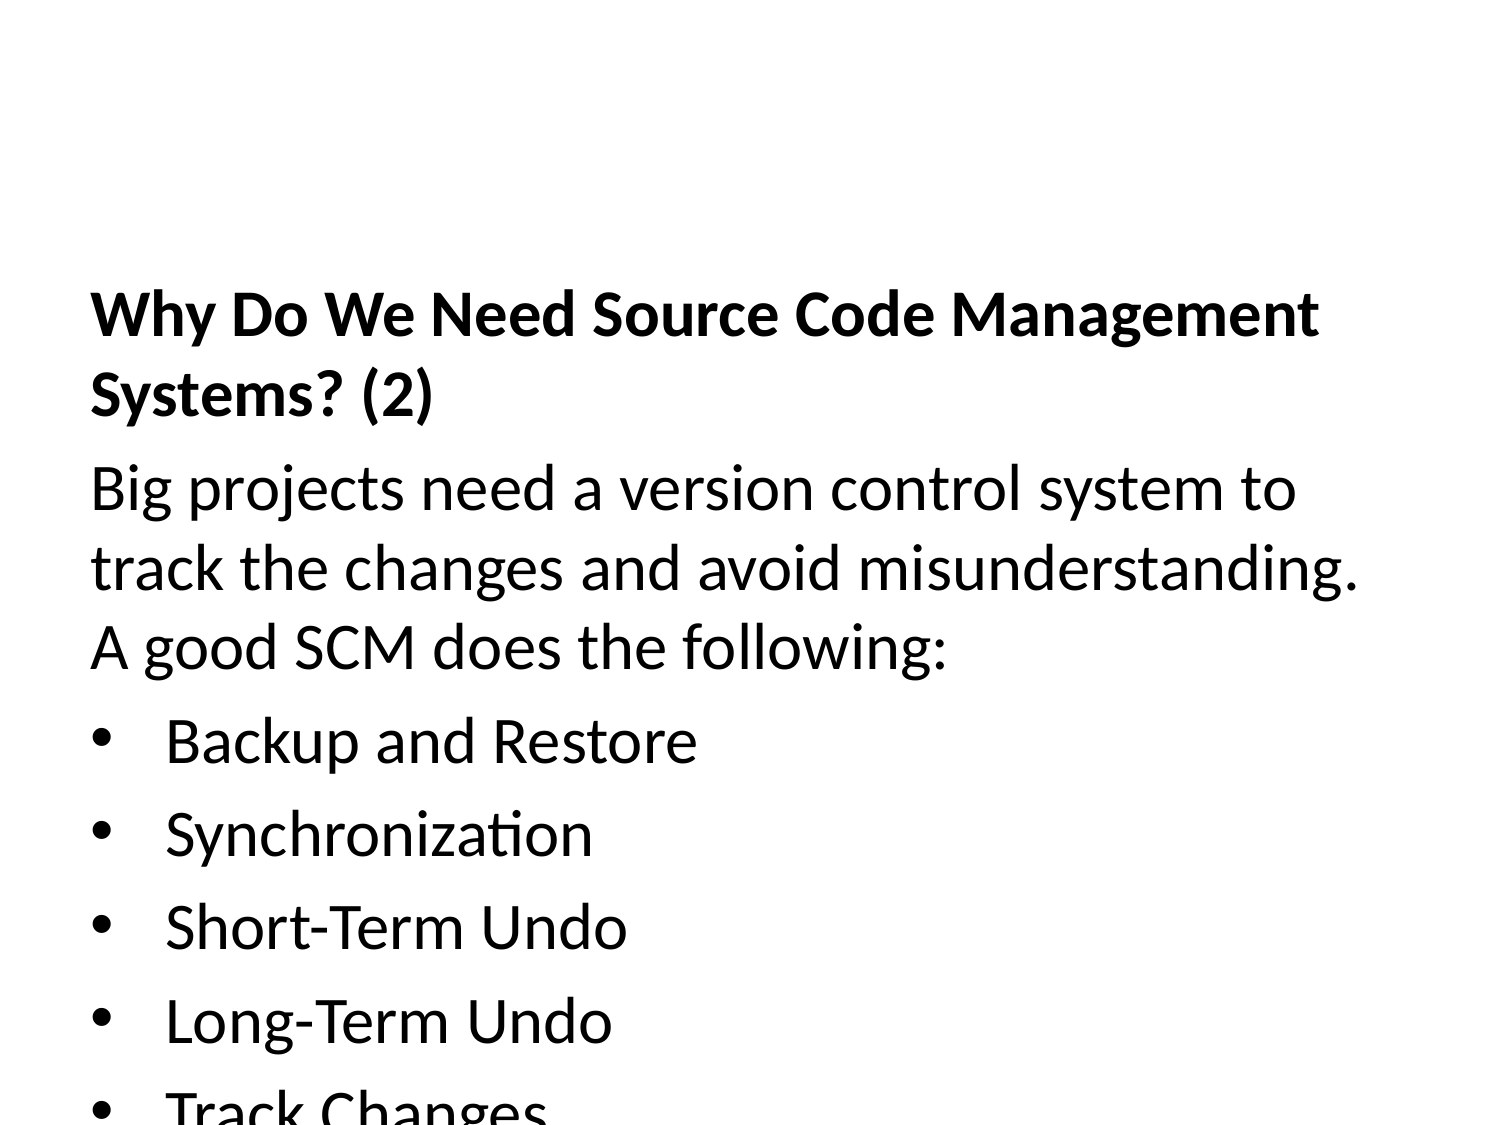

Why Do We Need Source Code Management Systems? (2)
Big projects need a version control system to track the changes and avoid misunderstanding. A good SCM does the following:
Backup and Restore
Synchronization
Short-Term Undo
Long-Term Undo
Track Changes
Ownership
Branching and Merging